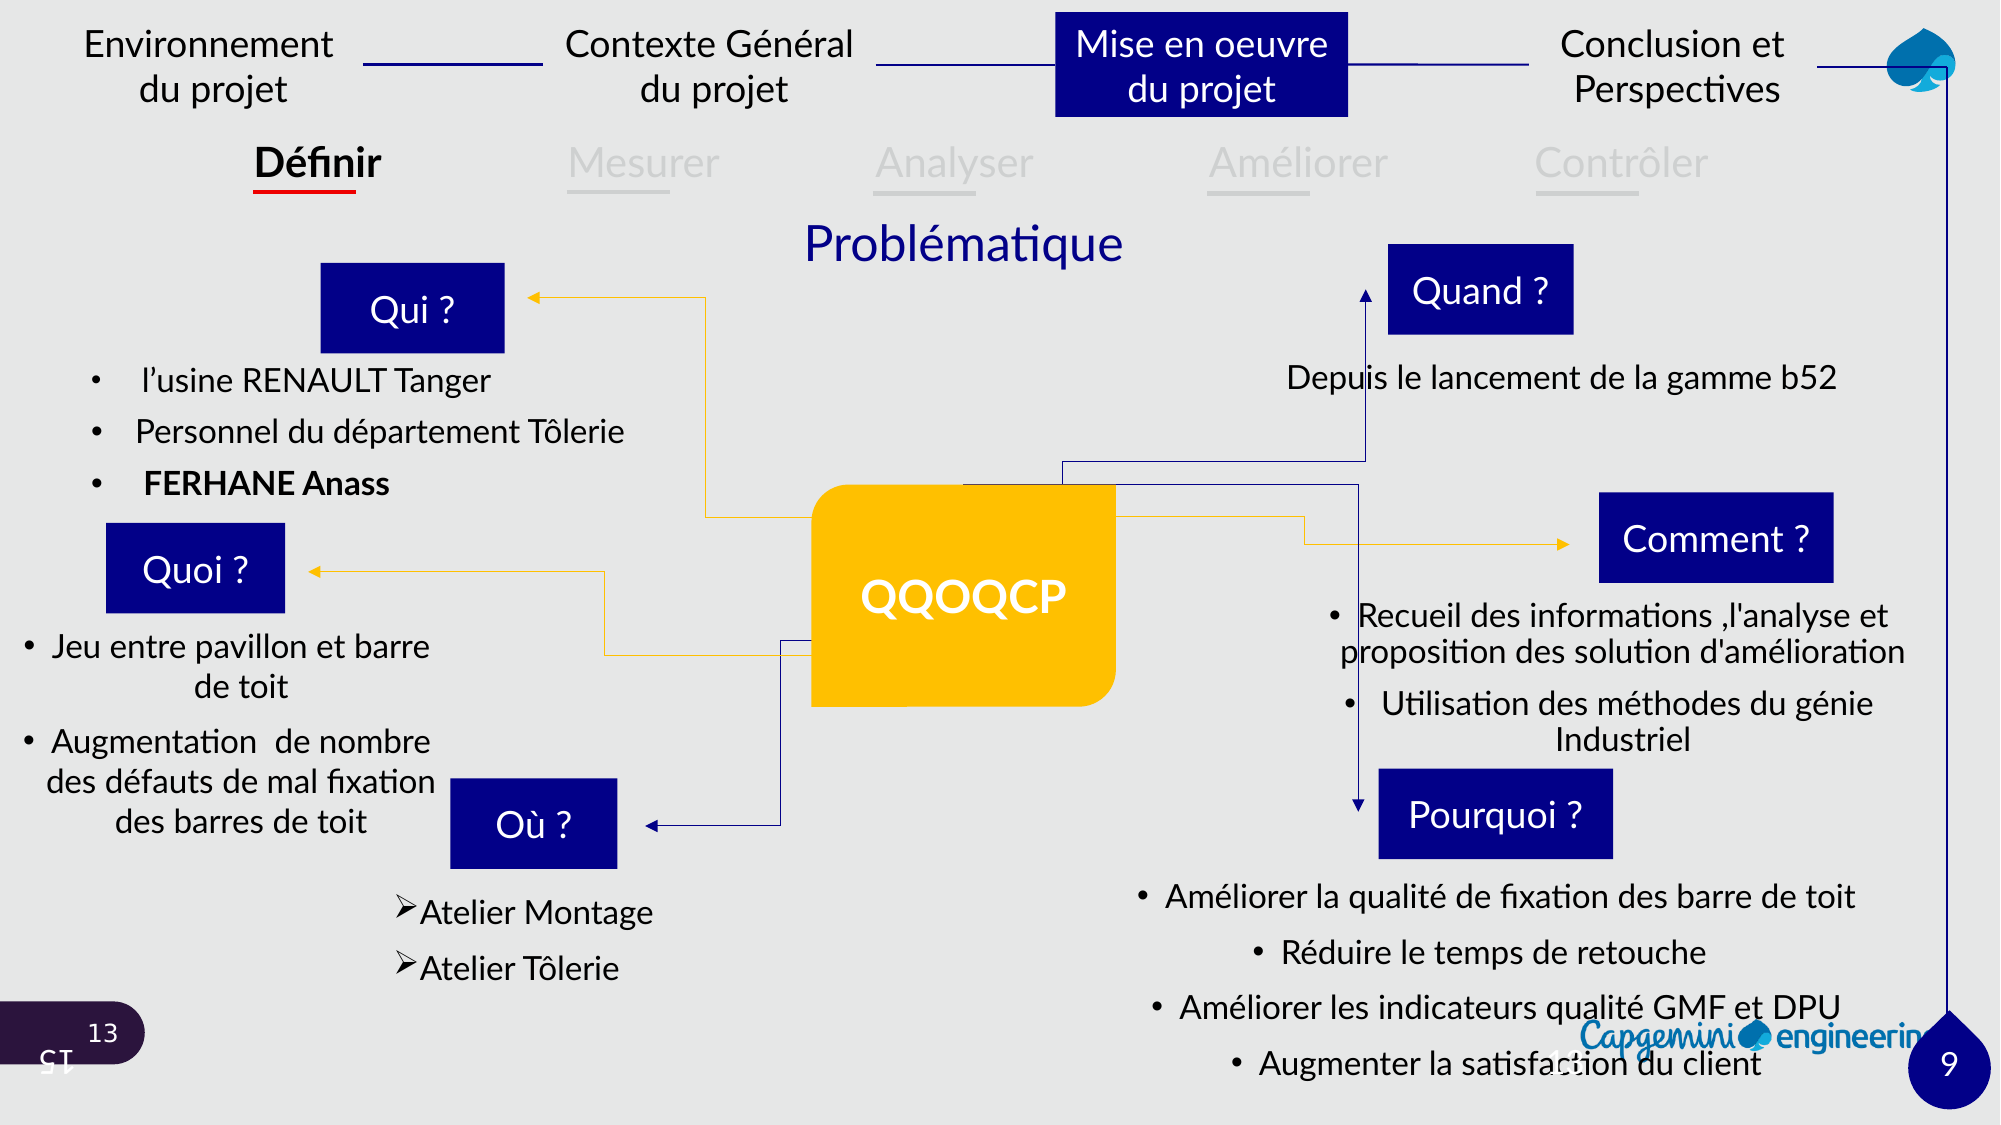

Environnement
du projet
Contexte Général
 du projet
Mise en oeuvre du projet
Conclusion et
 Perspectives

Définir
Mesurer
Analyser
Améliorer
Contrôler
Problématique
Quand ?
Qui ?
Depuis le lancement de la gamme b52

   l’usine RENAULT Tanger
Personnel du département Tôlerie
   FERHANE Anass
QQOQCP
Comment ?
Quoi ?
Recueil des informations ,l'analyse et proposition des solution d'amélioration
 Utilisation des méthodes du génie Industriel
Jeu entre pavillon et barre de toit
Augmentation  de nombre des défauts de mal fixation des barres de toit
Pourquoi ?
Où ?

Atelier Montage
Atelier Tôlerie

Améliorer la qualité de fixation des barre de toit
Réduire le temps de retouche
Améliorer les indicateurs qualité GMF et DPU
Augmenter la satisfaction du client
13
9
15